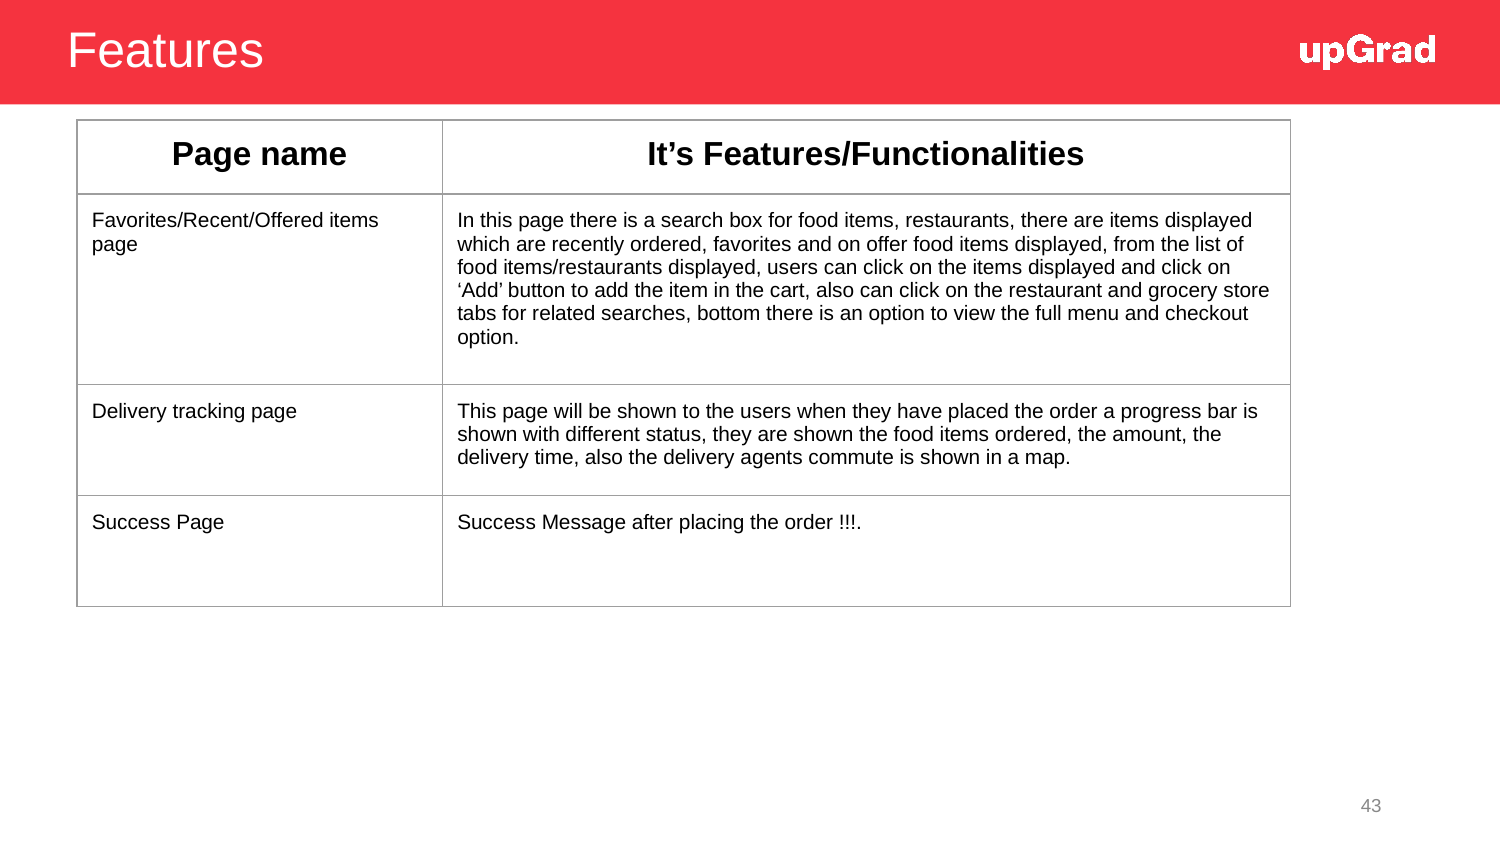

# Features
| Page name | It’s Features/Functionalities |
| --- | --- |
| Favorites/Recent/Offered items page | In this page there is a search box for food items, restaurants, there are items displayed which are recently ordered, favorites and on offer food items displayed, from the list of food items/restaurants displayed, users can click on the items displayed and click on ‘Add’ button to add the item in the cart, also can click on the restaurant and grocery store tabs for related searches, bottom there is an option to view the full menu and checkout option. |
| Delivery tracking page | This page will be shown to the users when they have placed the order a progress bar is shown with different status, they are shown the food items ordered, the amount, the delivery time, also the delivery agents commute is shown in a map. |
| Success Page | Success Message after placing the order !!!. |
43